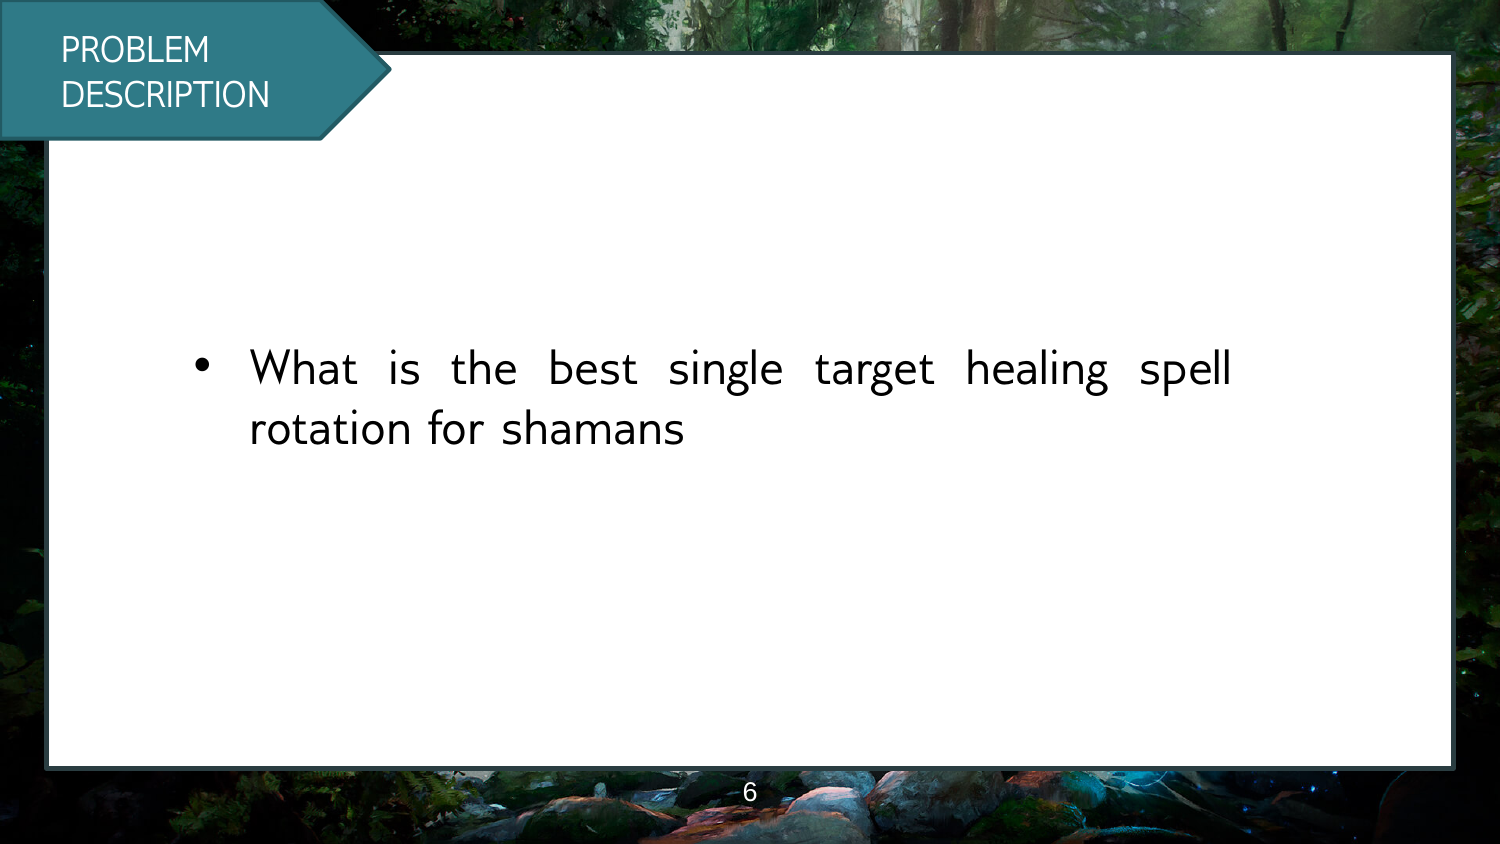

PROBLEM DESCRIPTION

What is the best single target healing spell rotation for shamans
6